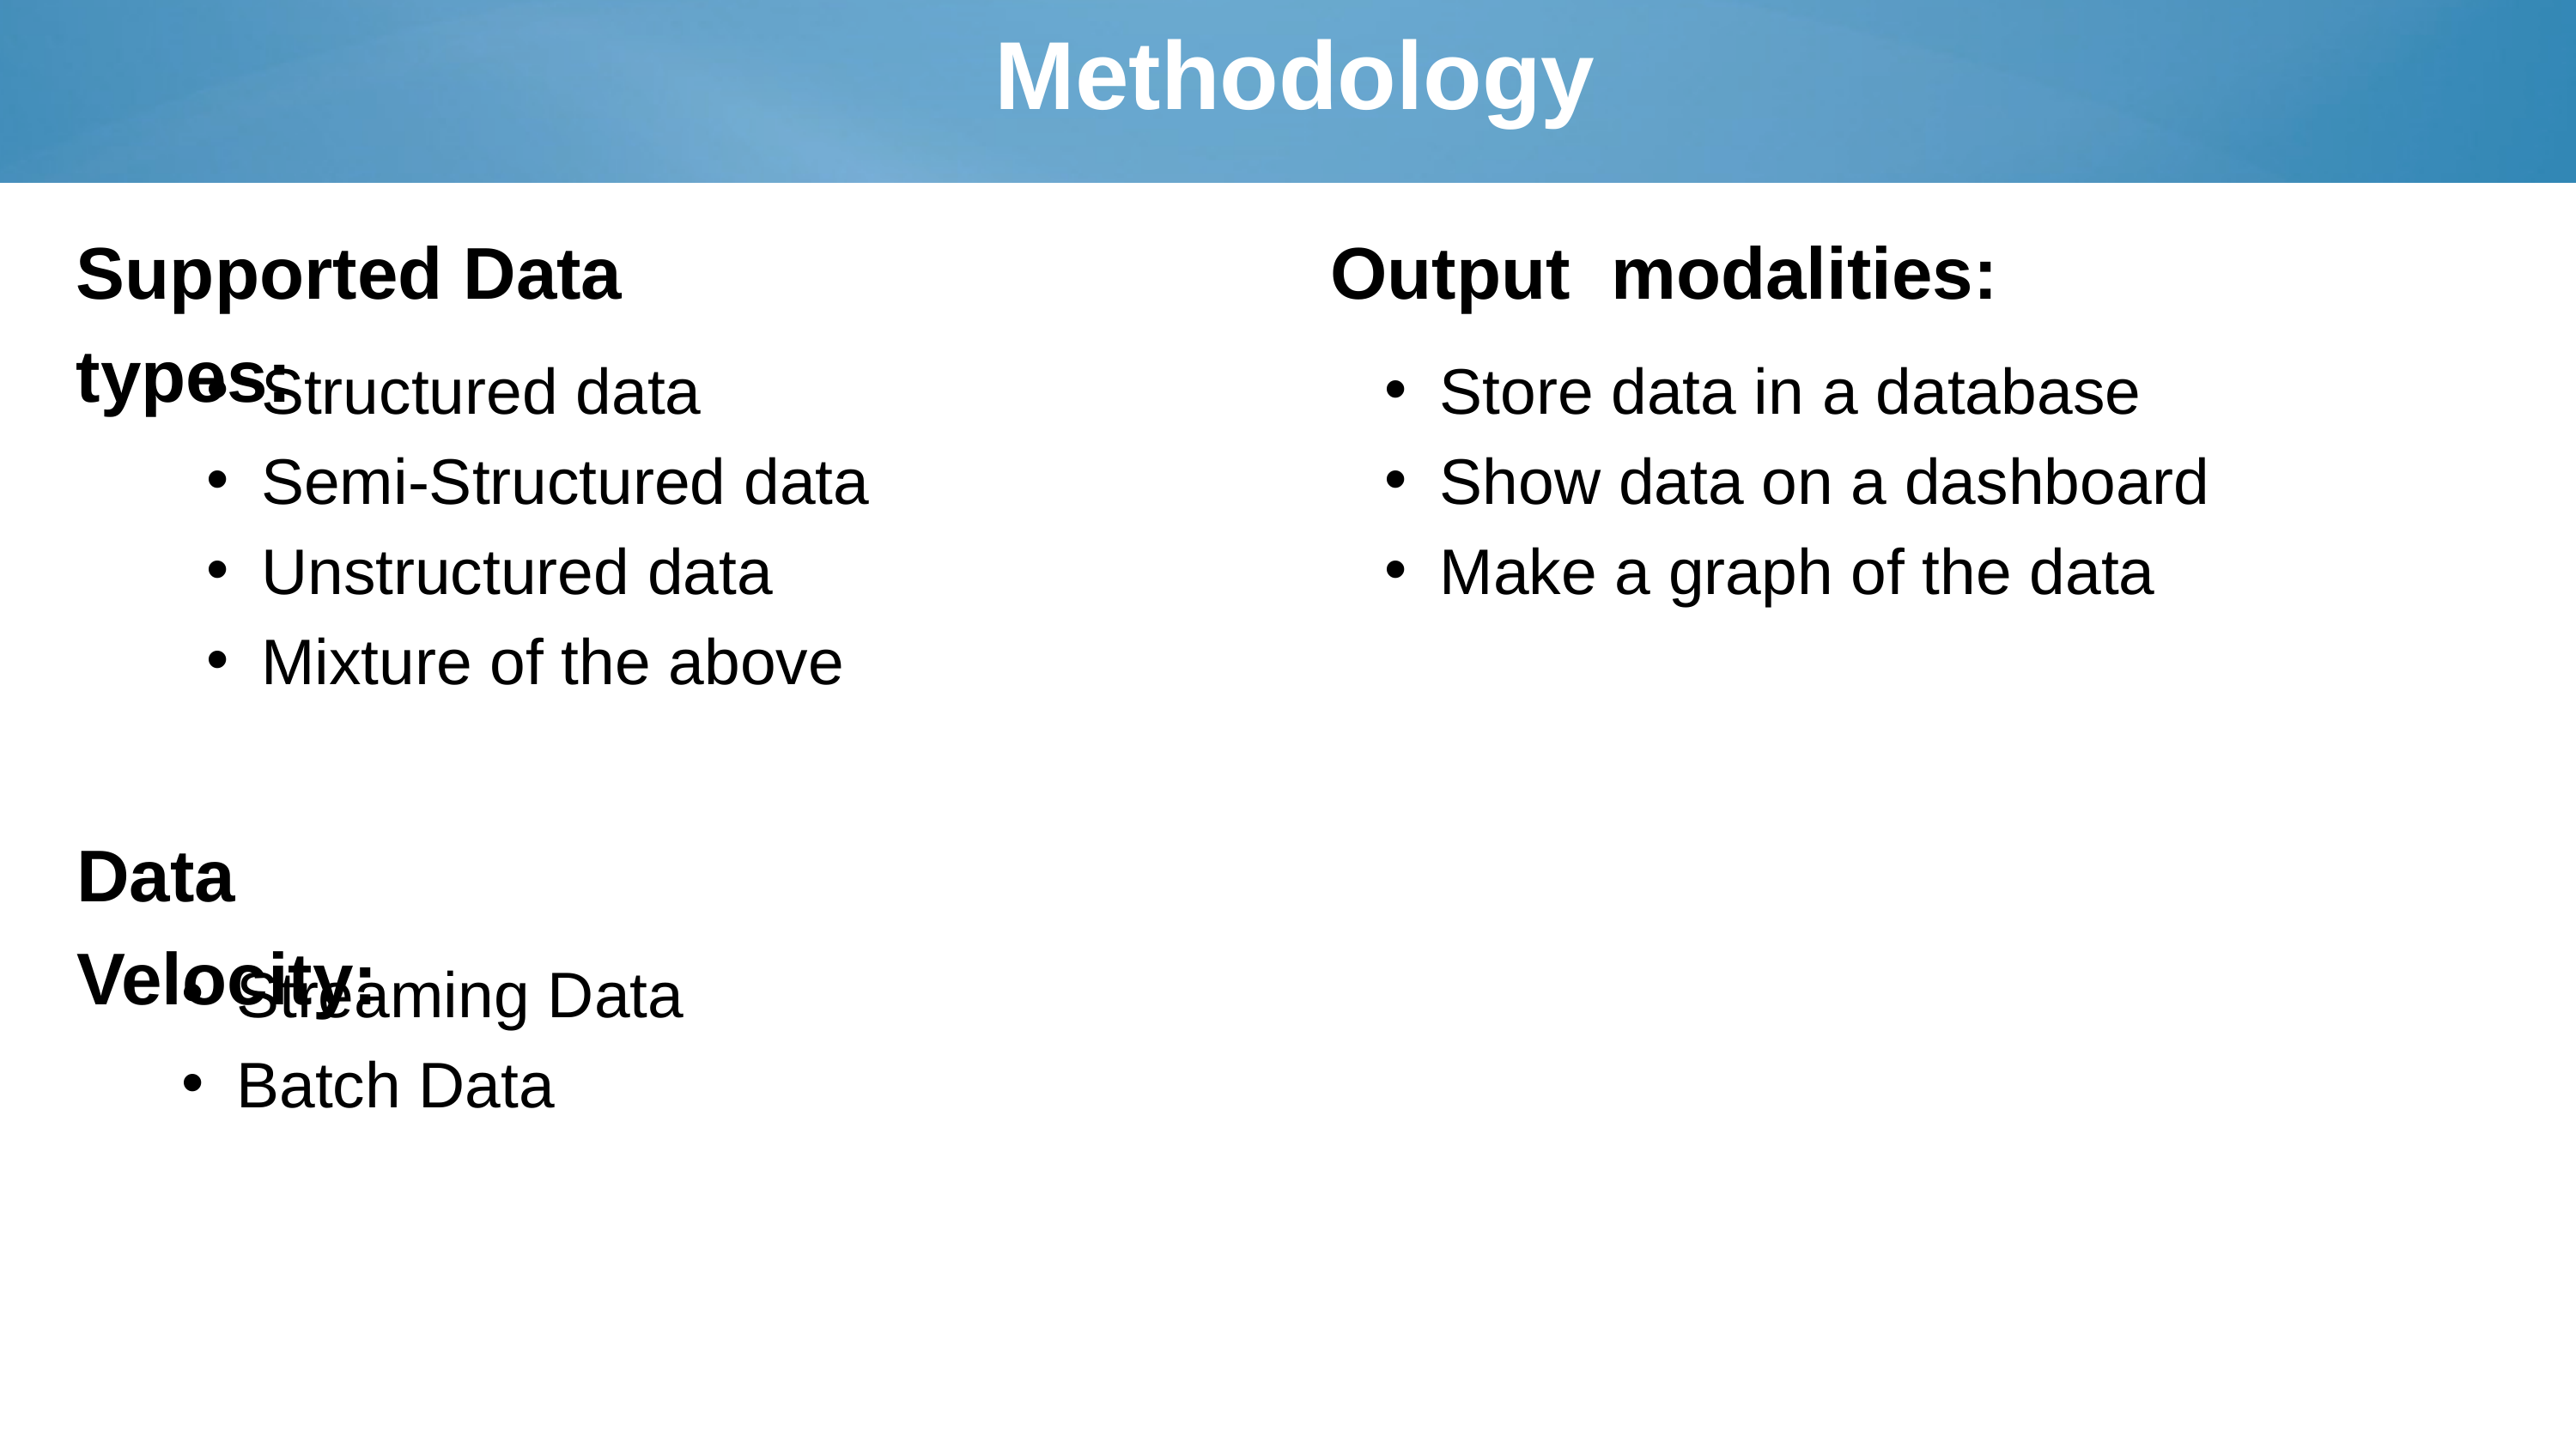

Methodology
Supported Data types:
Output  modalities:
Structured data
Semi-Structured data
Unstructured data
Mixture of the above
Store data in a database
Show data on a dashboard
Make a graph of the data
Data Velocity:
Streaming Data
Batch Data